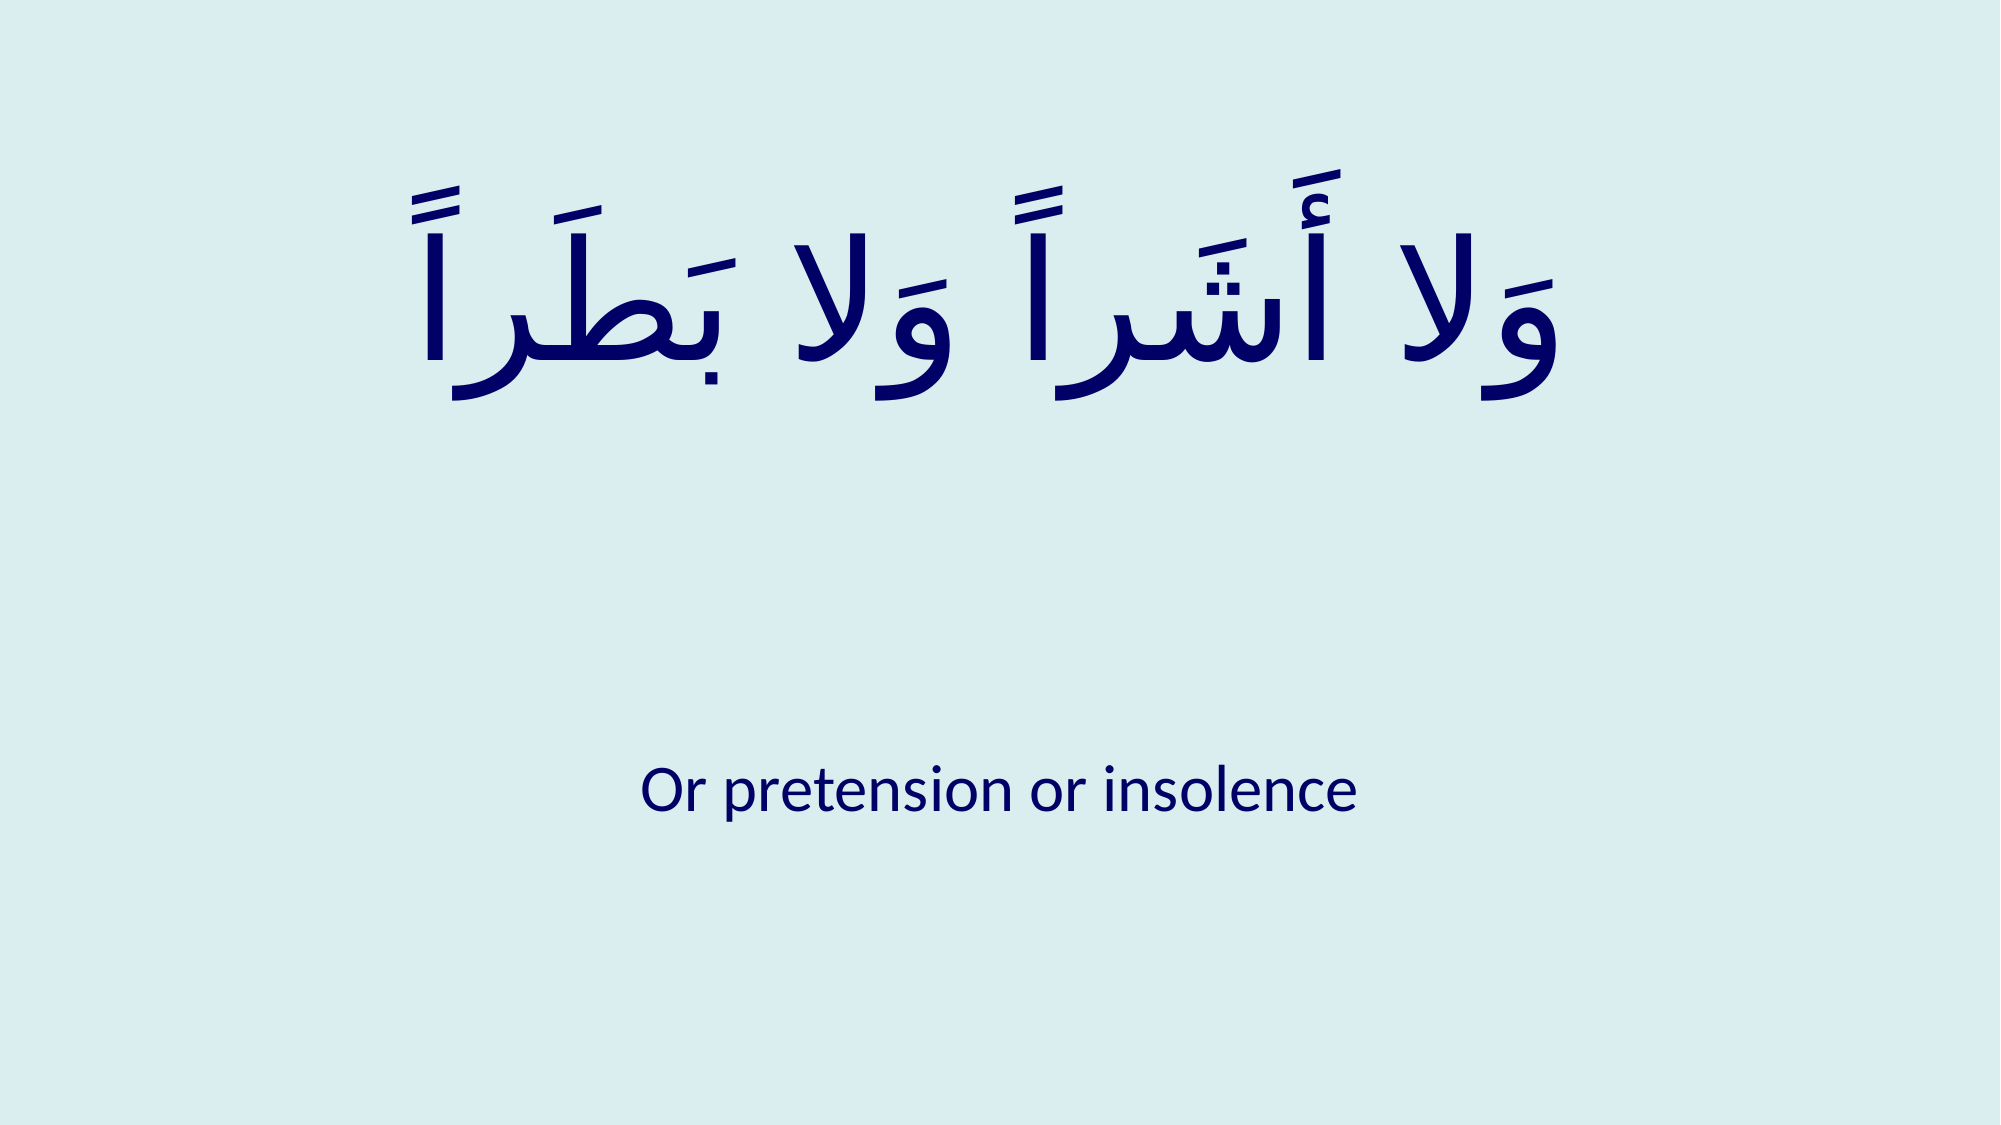

# وَلا أَشَراً وَلا بَطَراً
Or pretension or insolence